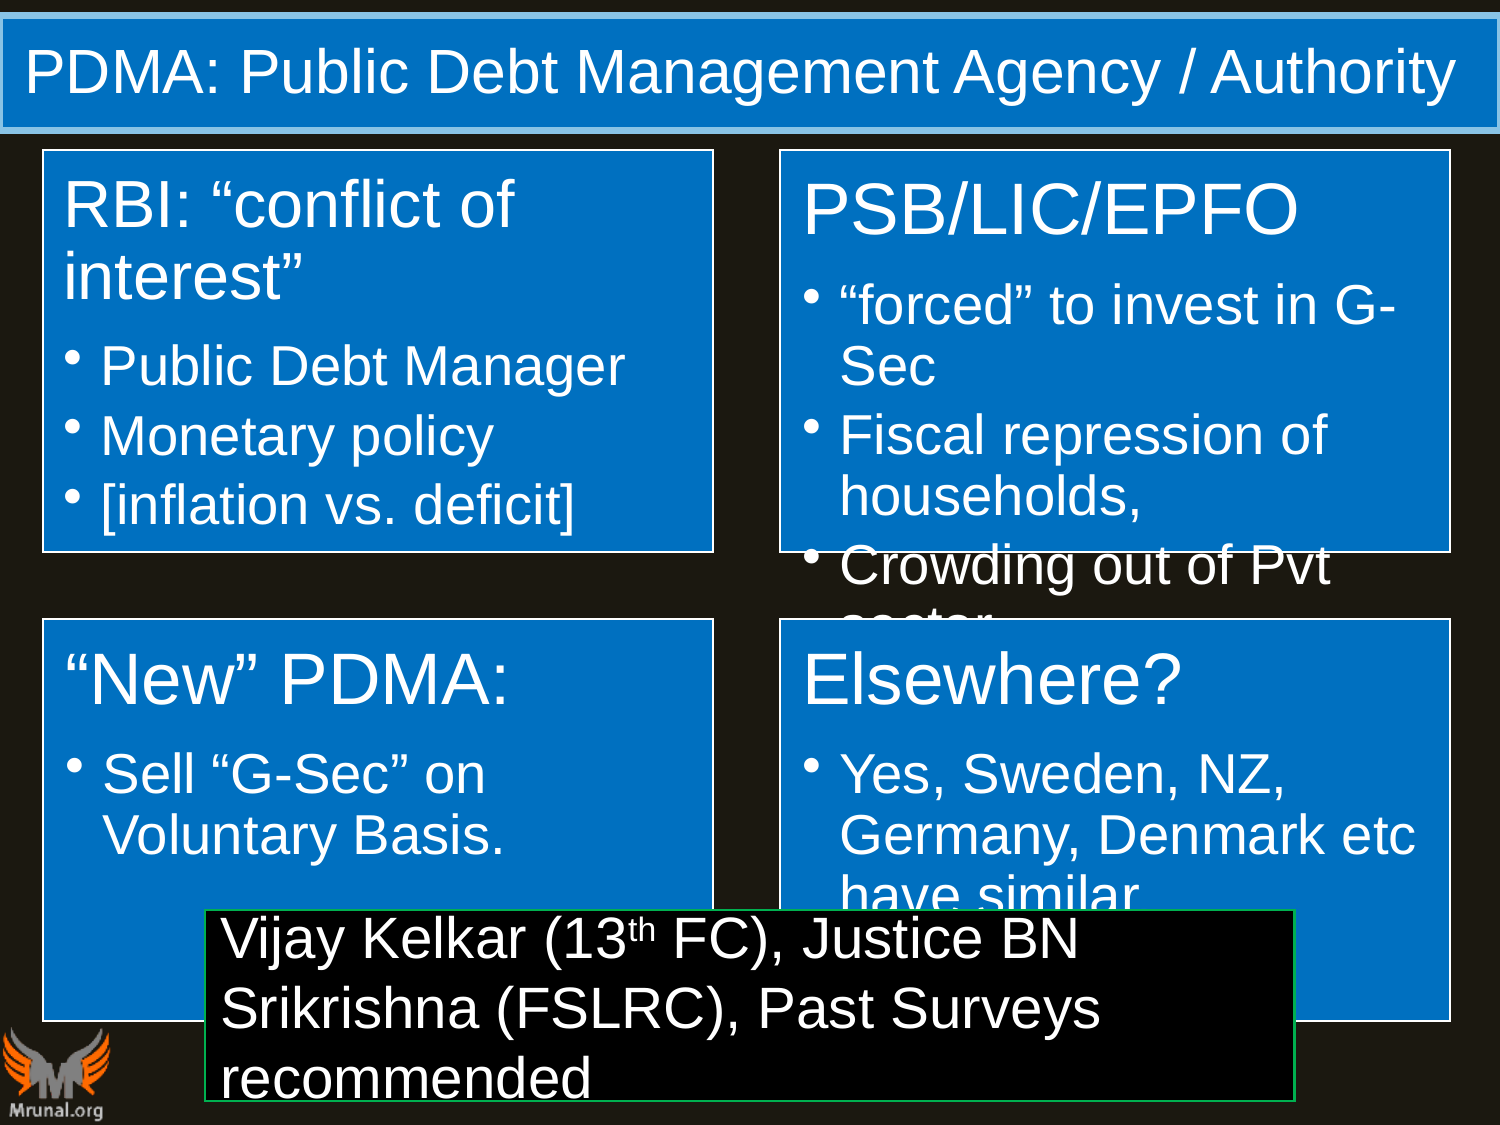

# PDMA: Public Debt Management Agency / Authority
RBI: “conflict of interest”
Public Debt Manager
Monetary policy
[inflation vs. deficit]
PSB/LIC/EPFO
“forced” to invest in G-Sec
Fiscal repression of households,
Crowding out of Pvt sector.
“New” PDMA:
Sell “G-Sec” on Voluntary Basis.
Elsewhere?
Yes, Sweden, NZ, Germany, Denmark etc have similar.
Vijay Kelkar (13th FC), Justice BN Srikrishna (FSLRC), Past Surveys recommended